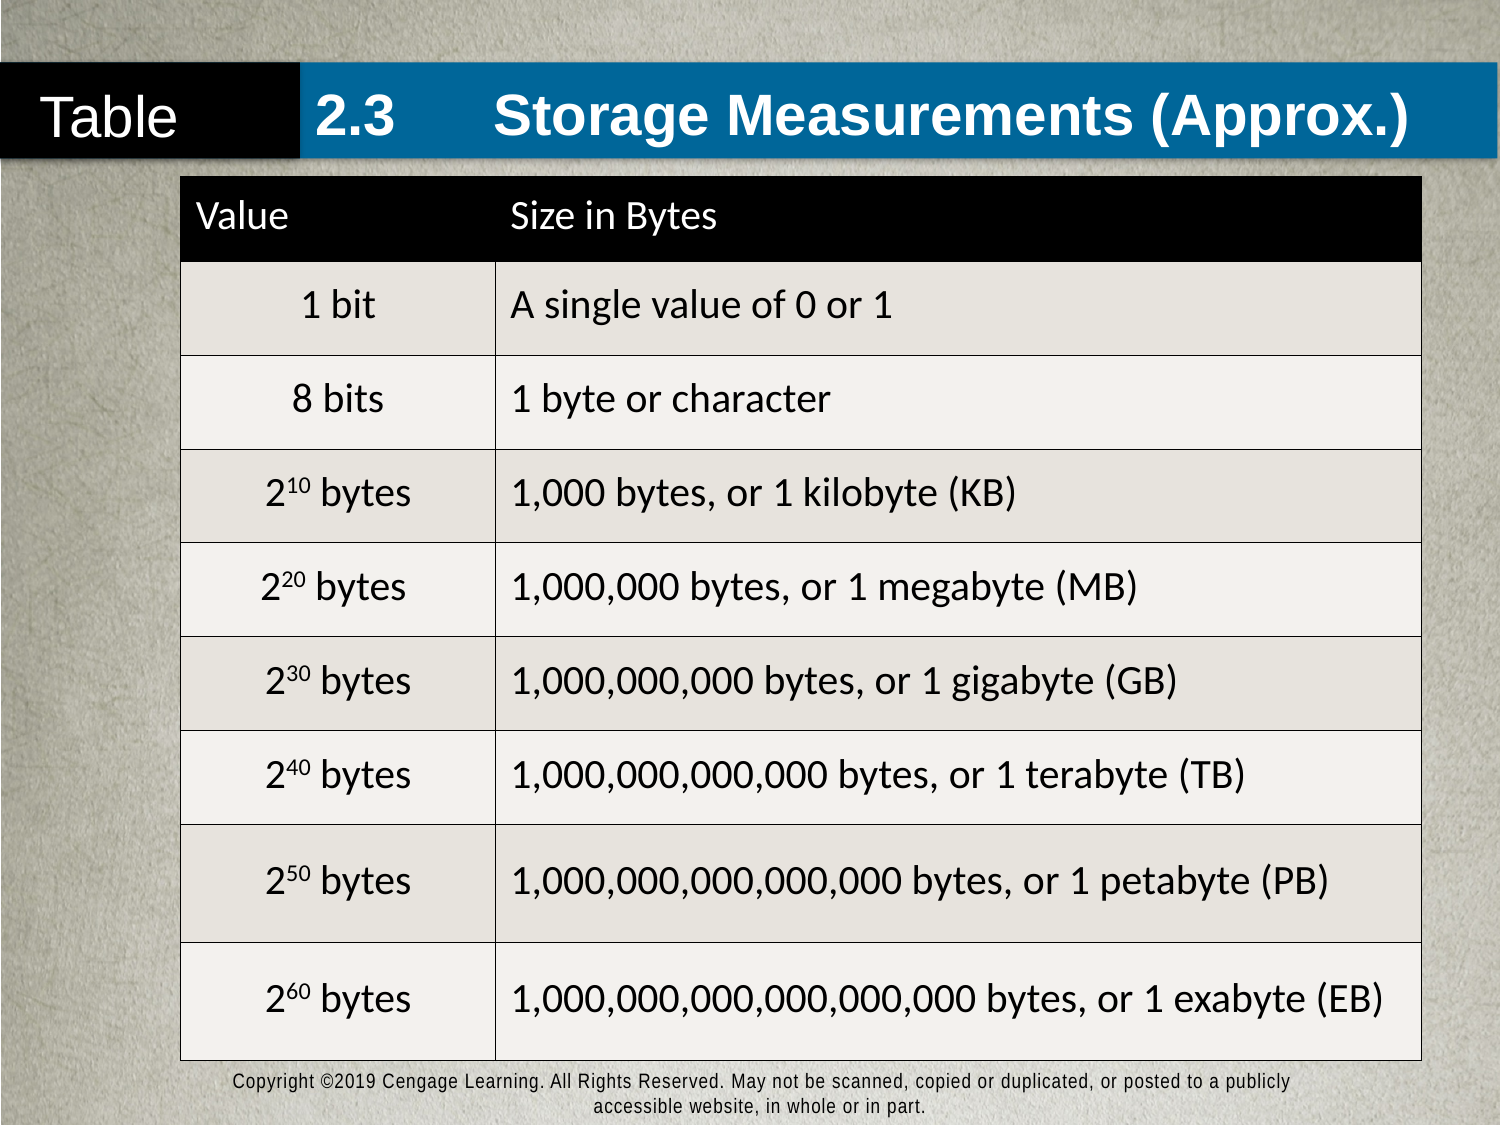

# 2.3      Storage Measurements (Approx.)
| Value | Size in Bytes |
| --- | --- |
| 1 bit | A single value of 0 or 1 |
| 8 bits | 1 byte or character |
| 210 bytes | 1,000 bytes, or 1 kilobyte (KB) |
| 220 bytes | 1,000,000 bytes, or 1 megabyte (MB) |
| 230 bytes | 1,000,000,000 bytes, or 1 gigabyte (GB) |
| 240 bytes | 1,000,000,000,000 bytes, or 1 terabyte (TB) |
| 250 bytes | 1,000,000,000,000,000 bytes, or 1 petabyte (PB) |
| 260 bytes | 1,000,000,000,000,000,000 bytes, or 1 exabyte (EB) |